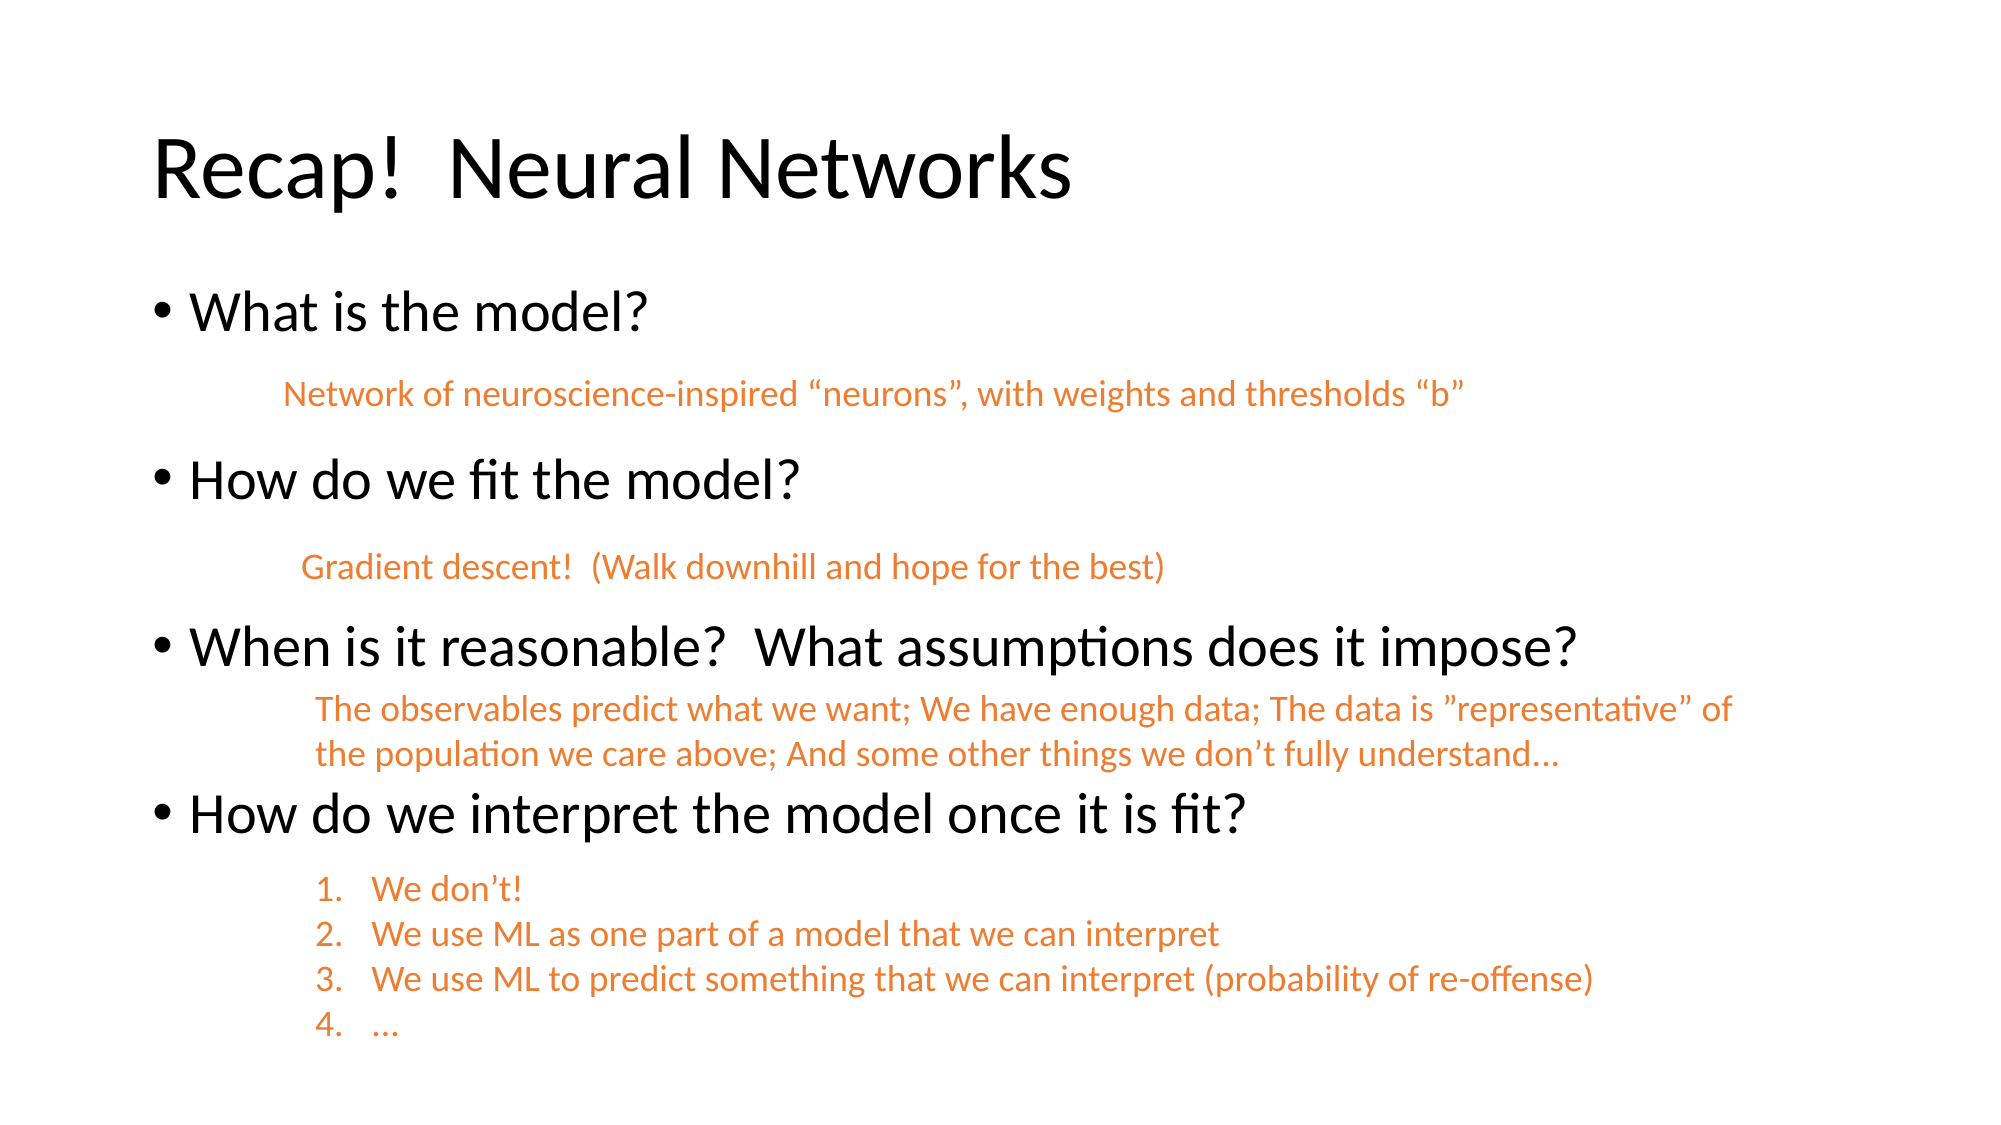

# Recap!  Neural Networks
What is the model?

How do we fit the model?

When is it reasonable?  What assumptions does it impose?

How do we interpret the model once it is fit?
Network of neuroscience-inspired “neurons”, with weights and thresholds “b”
Gradient descent!  (Walk downhill and hope for the best)
The observables predict what we want; We have enough data; The data is ”representative” of the population we care above; And some other things we don’t fully understand...
We don’t!
We use ML as one part of a model that we can interpret
We use ML to predict something that we can interpret (probability of re-offense)
...